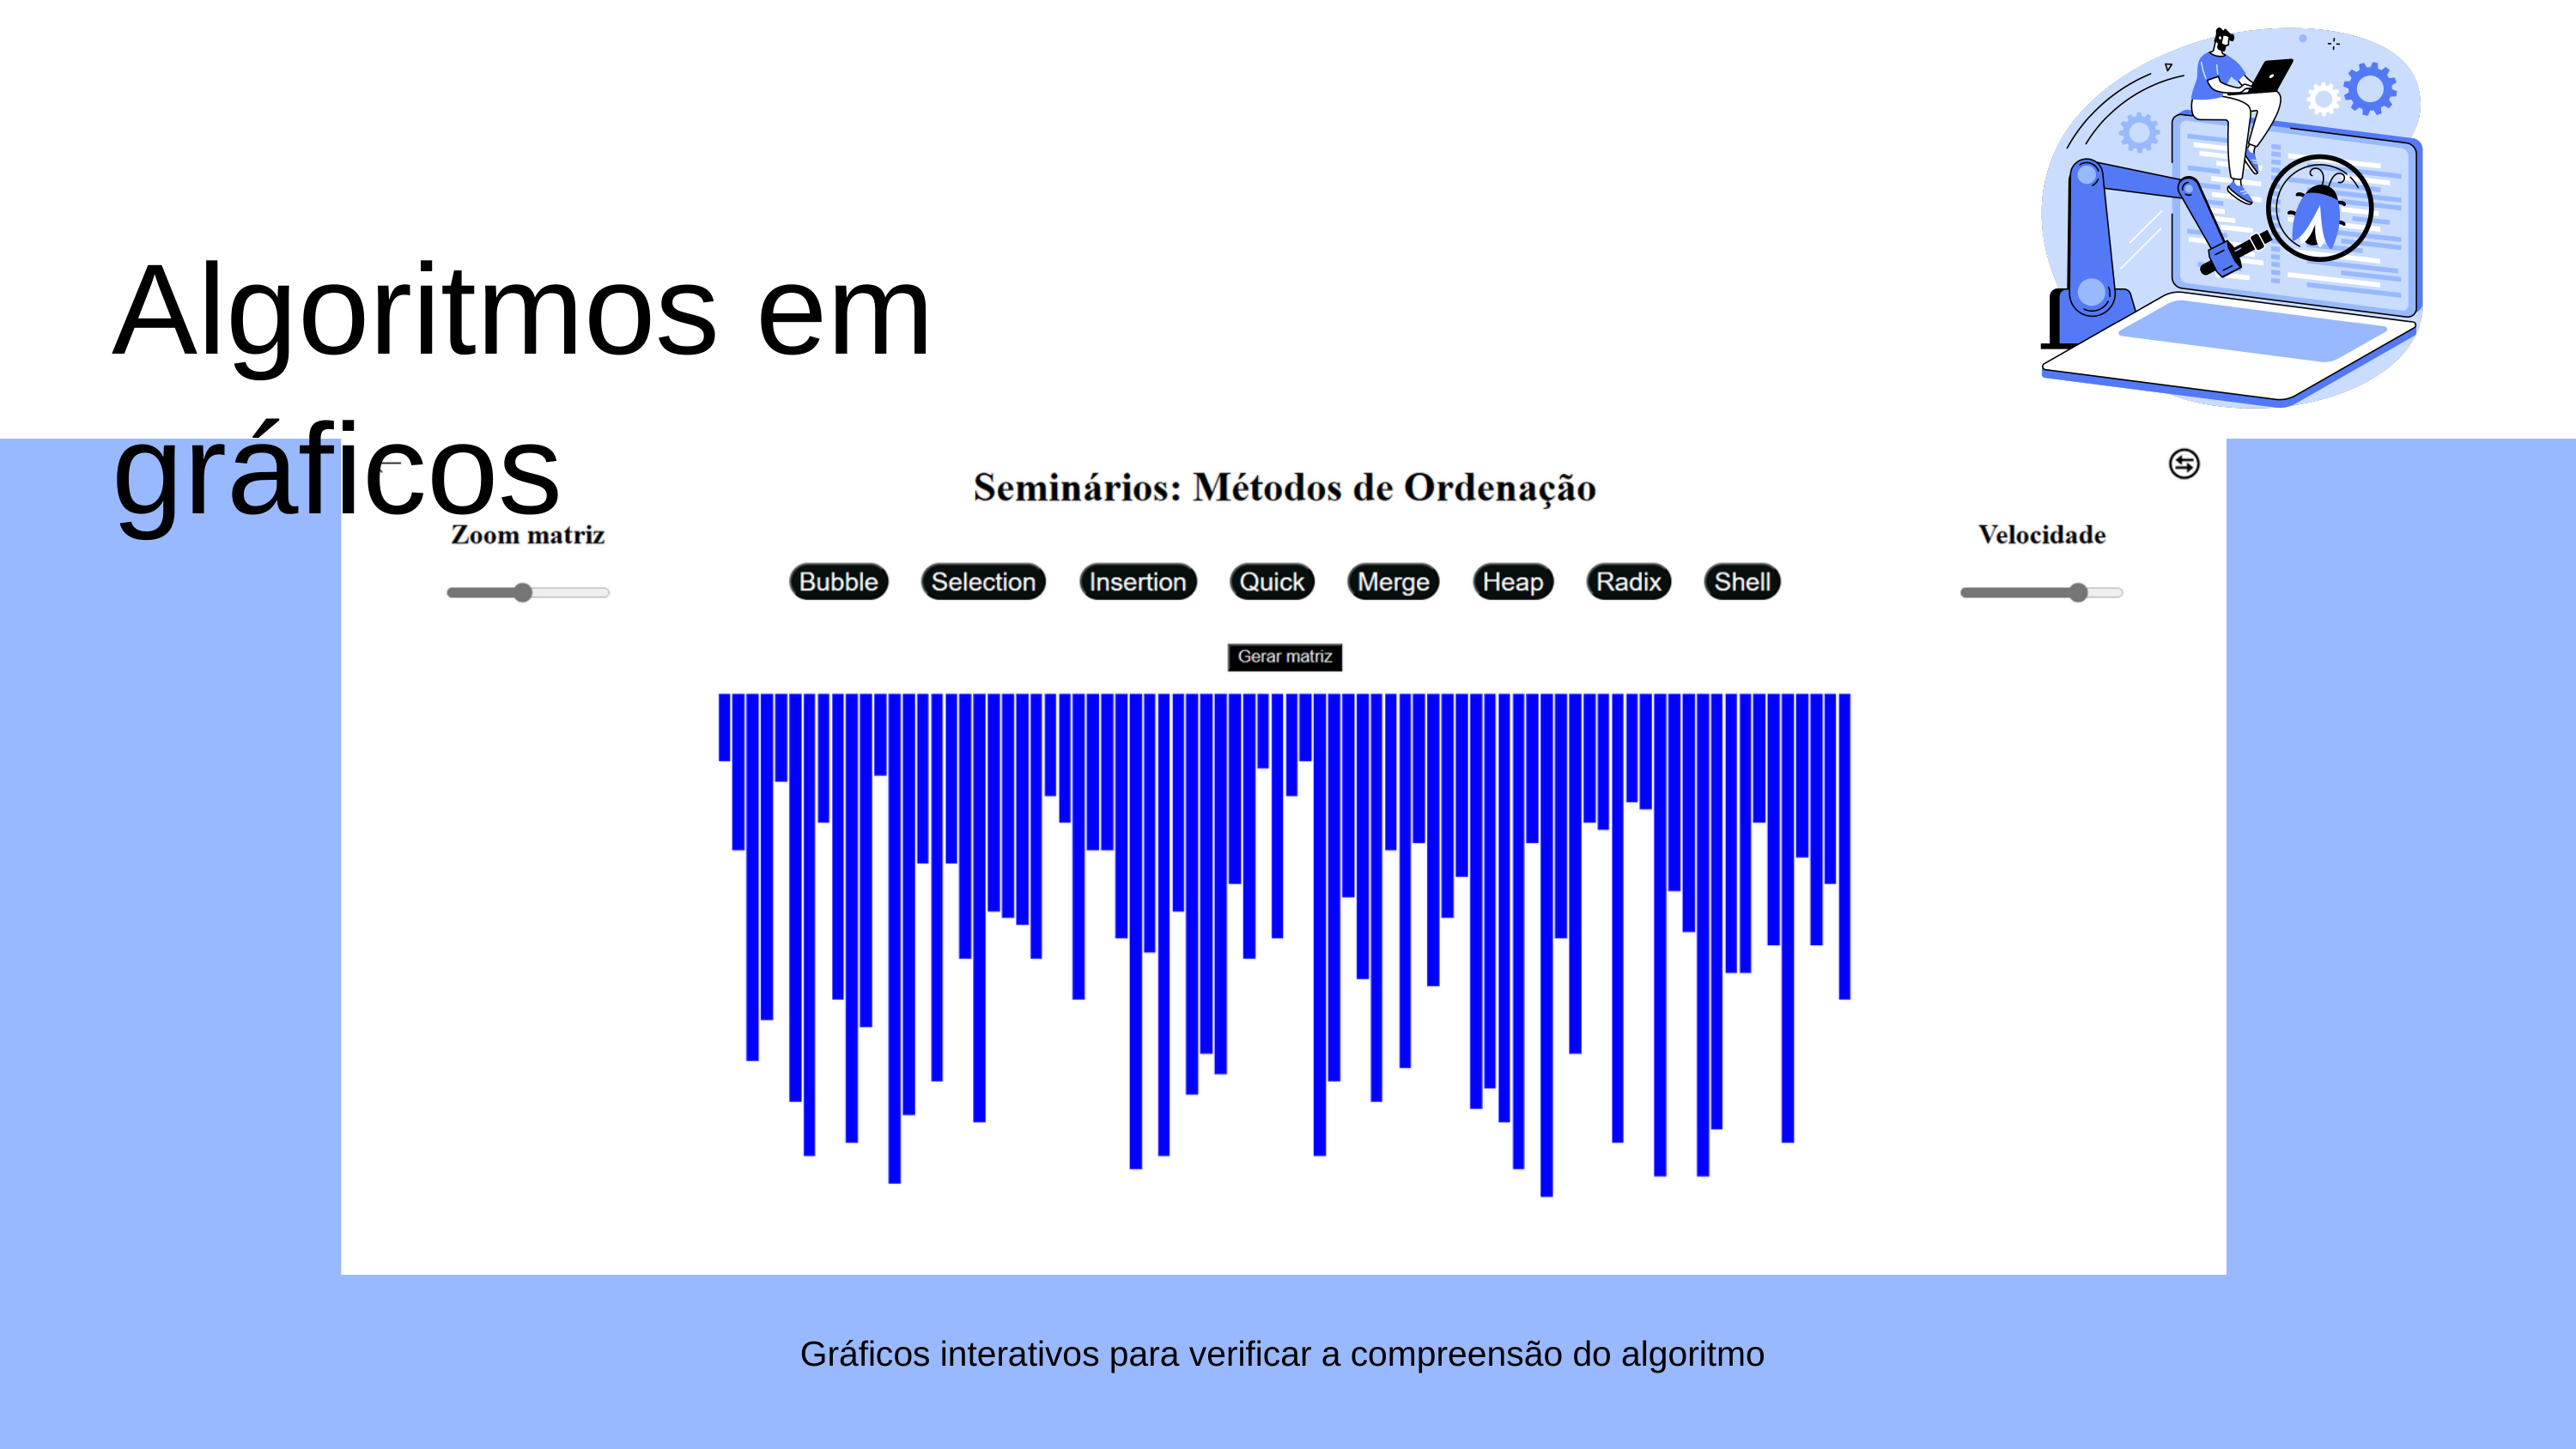

Algoritmos em gráficos

Gráficos interativos para verificar a compreensão do algoritmo